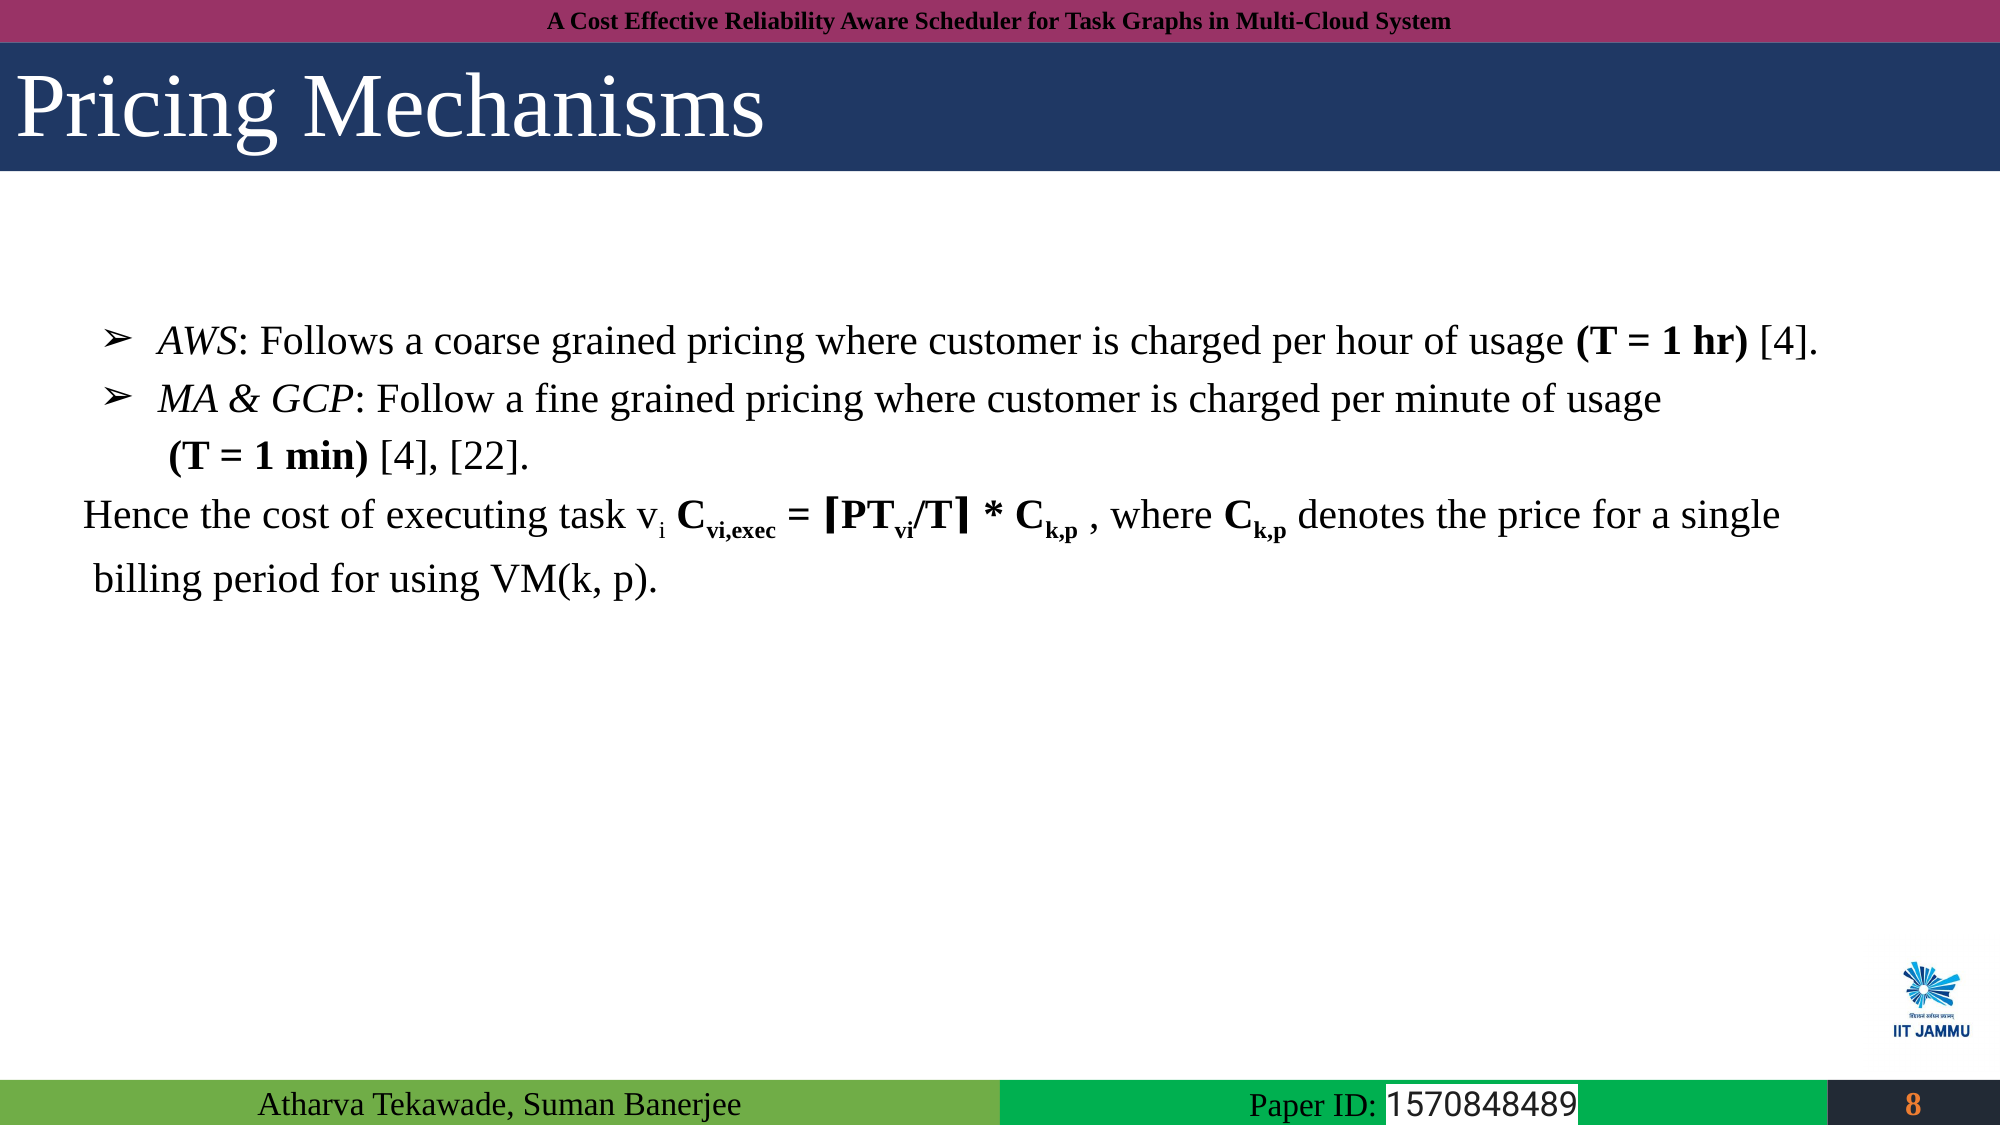

# Pricing Mechanisms

AWS: Follows a coarse grained pricing where customer is charged per hour of usage (T = 1 hr) [4].
MA & GCP: Follow a fine grained pricing where customer is charged per minute of usage
 (T = 1 min) [4], [22].
Hence the cost of executing task vi Cvi,exec = ⌈PTvi/T⌉ * Ck,p , where Ck,p denotes the price for a single       billing period for using VM(k, p).